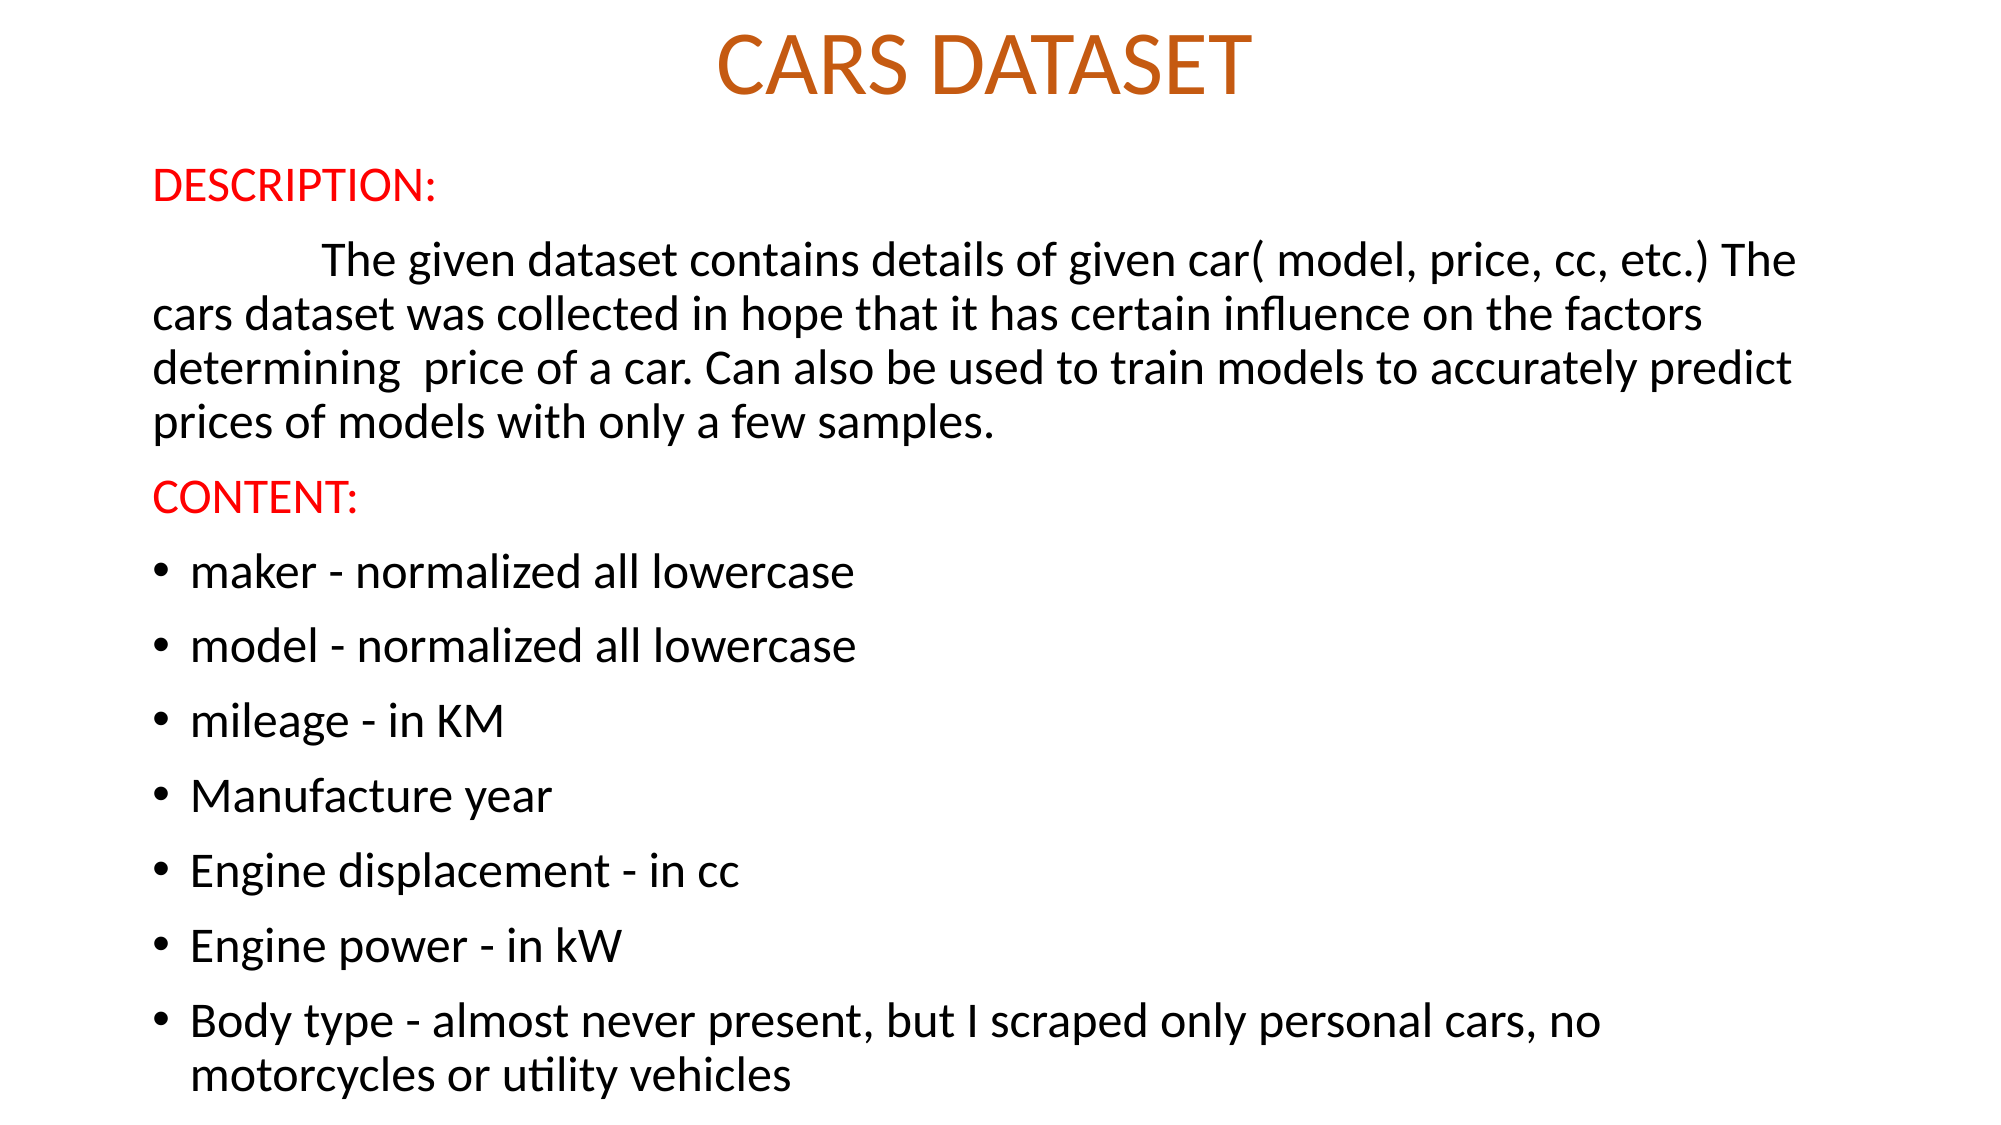

# CARS DATASET
DESCRIPTION:
               The given dataset contains details of given car( model, price, cc, etc.) The cars dataset was collected in hope that it has certain influence on the factors determining  price of a car. Can also be used to train models to accurately predict prices of models with only a few samples.
CONTENT:
maker - normalized all lowercase
model - normalized all lowercase
mileage - in KM
Manufacture year
Engine displacement - in cc
Engine power - in kW
Body type - almost never present, but I scraped only personal cars, no motorcycles or utility vehicles